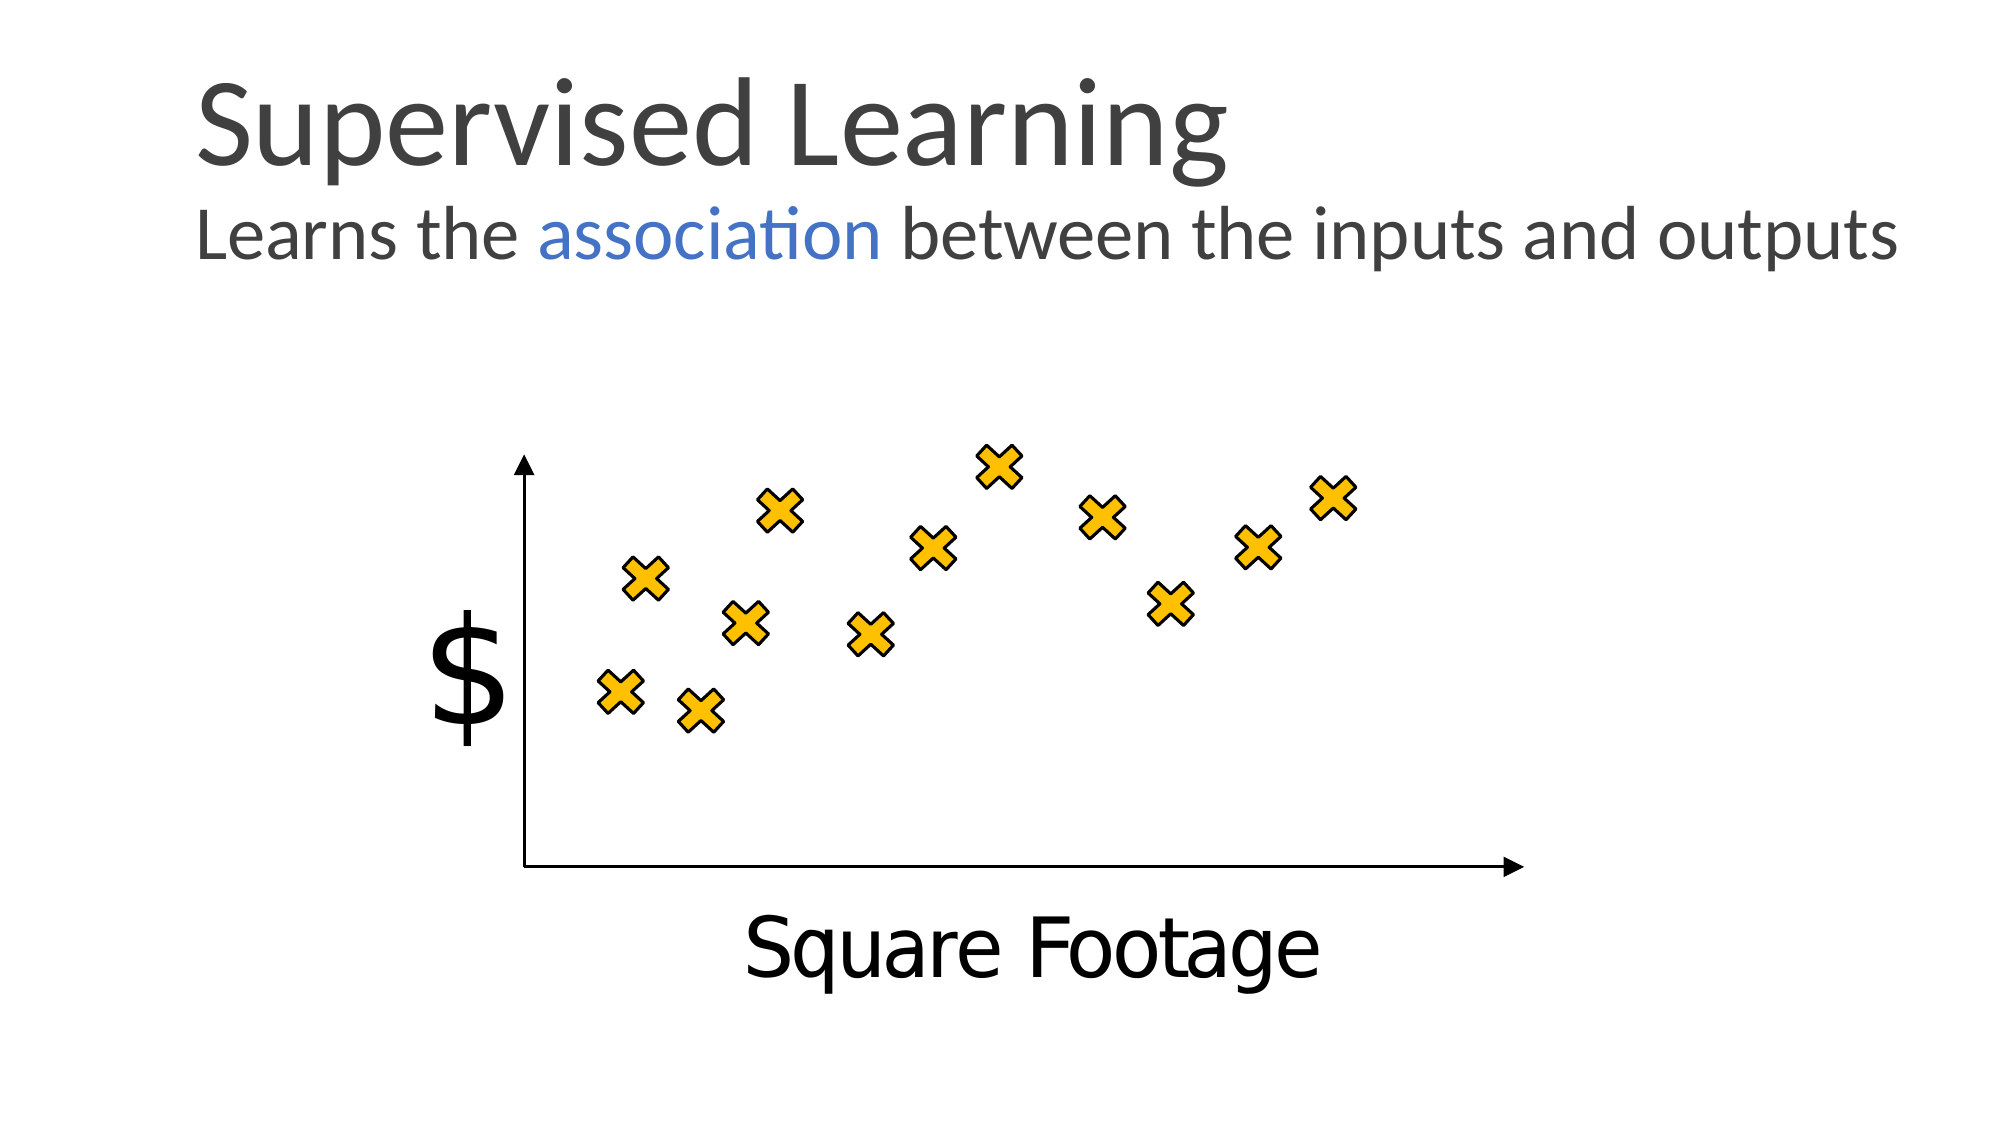

# Supervised Learning Learns the association between the inputs and outputs

$

Square Footage